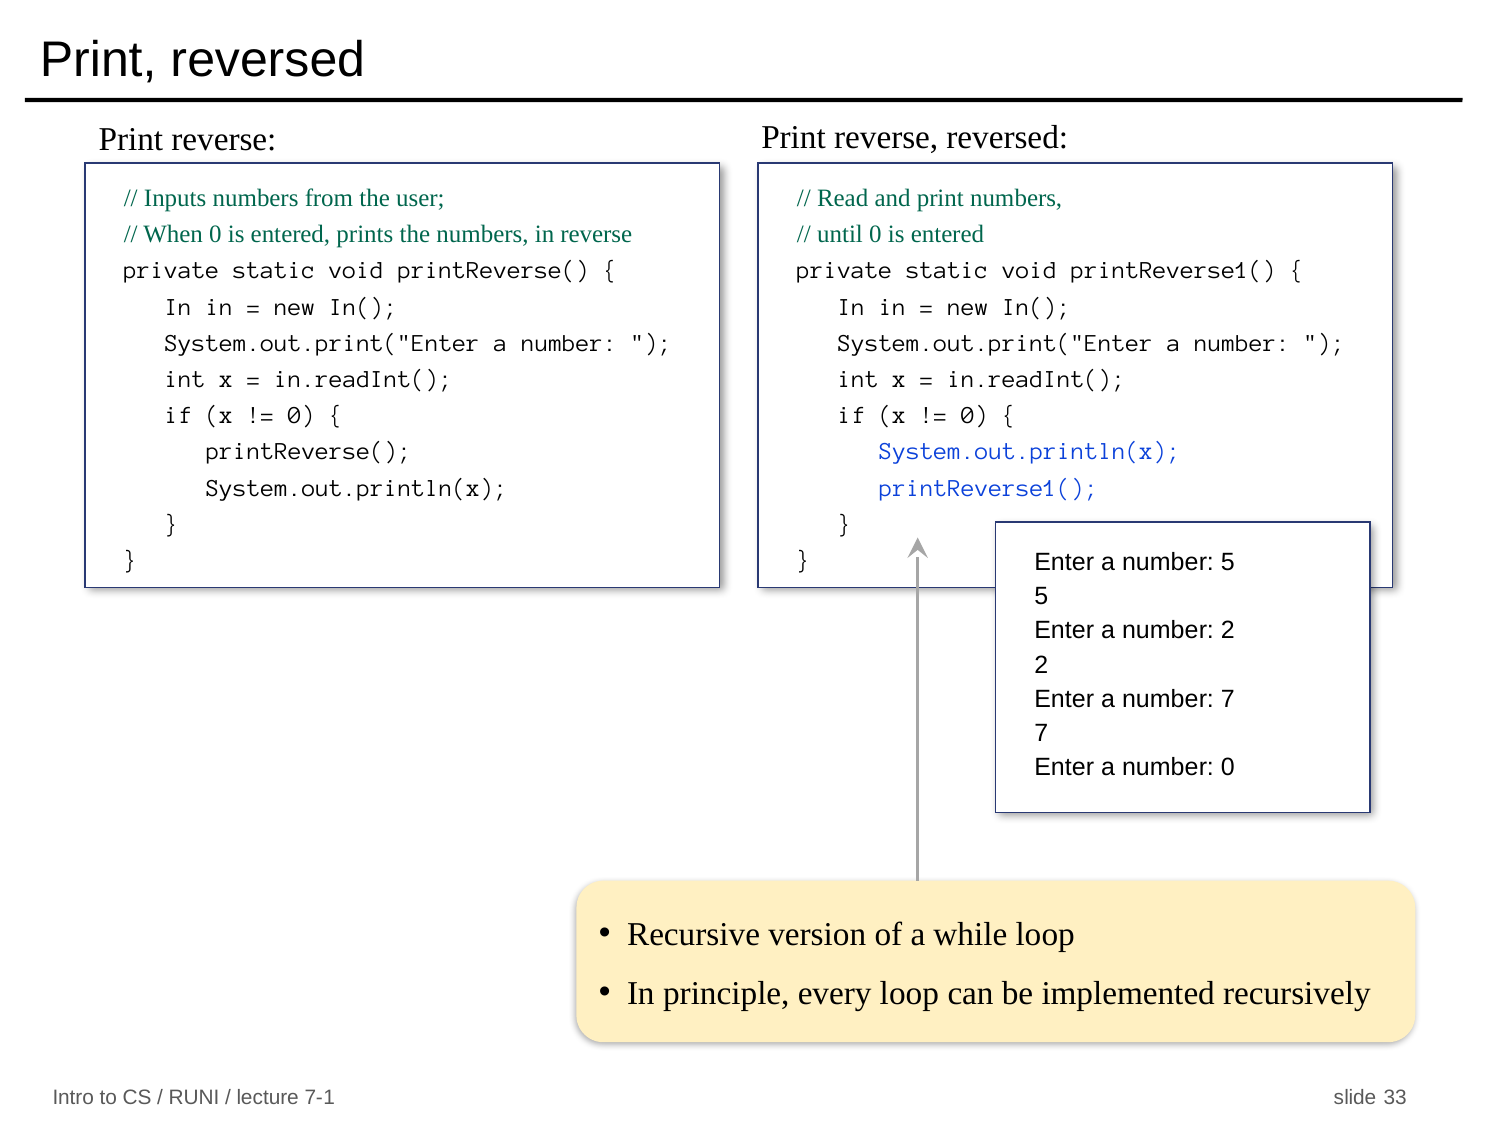

# Print, reversed
Print reverse, reversed:
Print reverse:
// Inputs numbers from the user;
// When 0 is entered, prints the numbers, in reverse
private static void printReverse() {
   In in = new In();
   System.out.print("Enter a number: ");
   int x = in.readInt();
   if (x != 0) {
      printReverse();
      System.out.println(x);
   }
}
// Read and print numbers,
// until 0 is entered
private static void printReverse1() {
   In in = new In();
   System.out.print("Enter a number: ");
   int x = in.readInt();
   if (x != 0) {
      System.out.println(x);
      printReverse1();
   }
}
Enter a number: 5
5
Enter a number: 2
2
Enter a number: 7
7
Enter a number: 0
Recursive version of a while loop
In principle, every loop can be implemented recursively